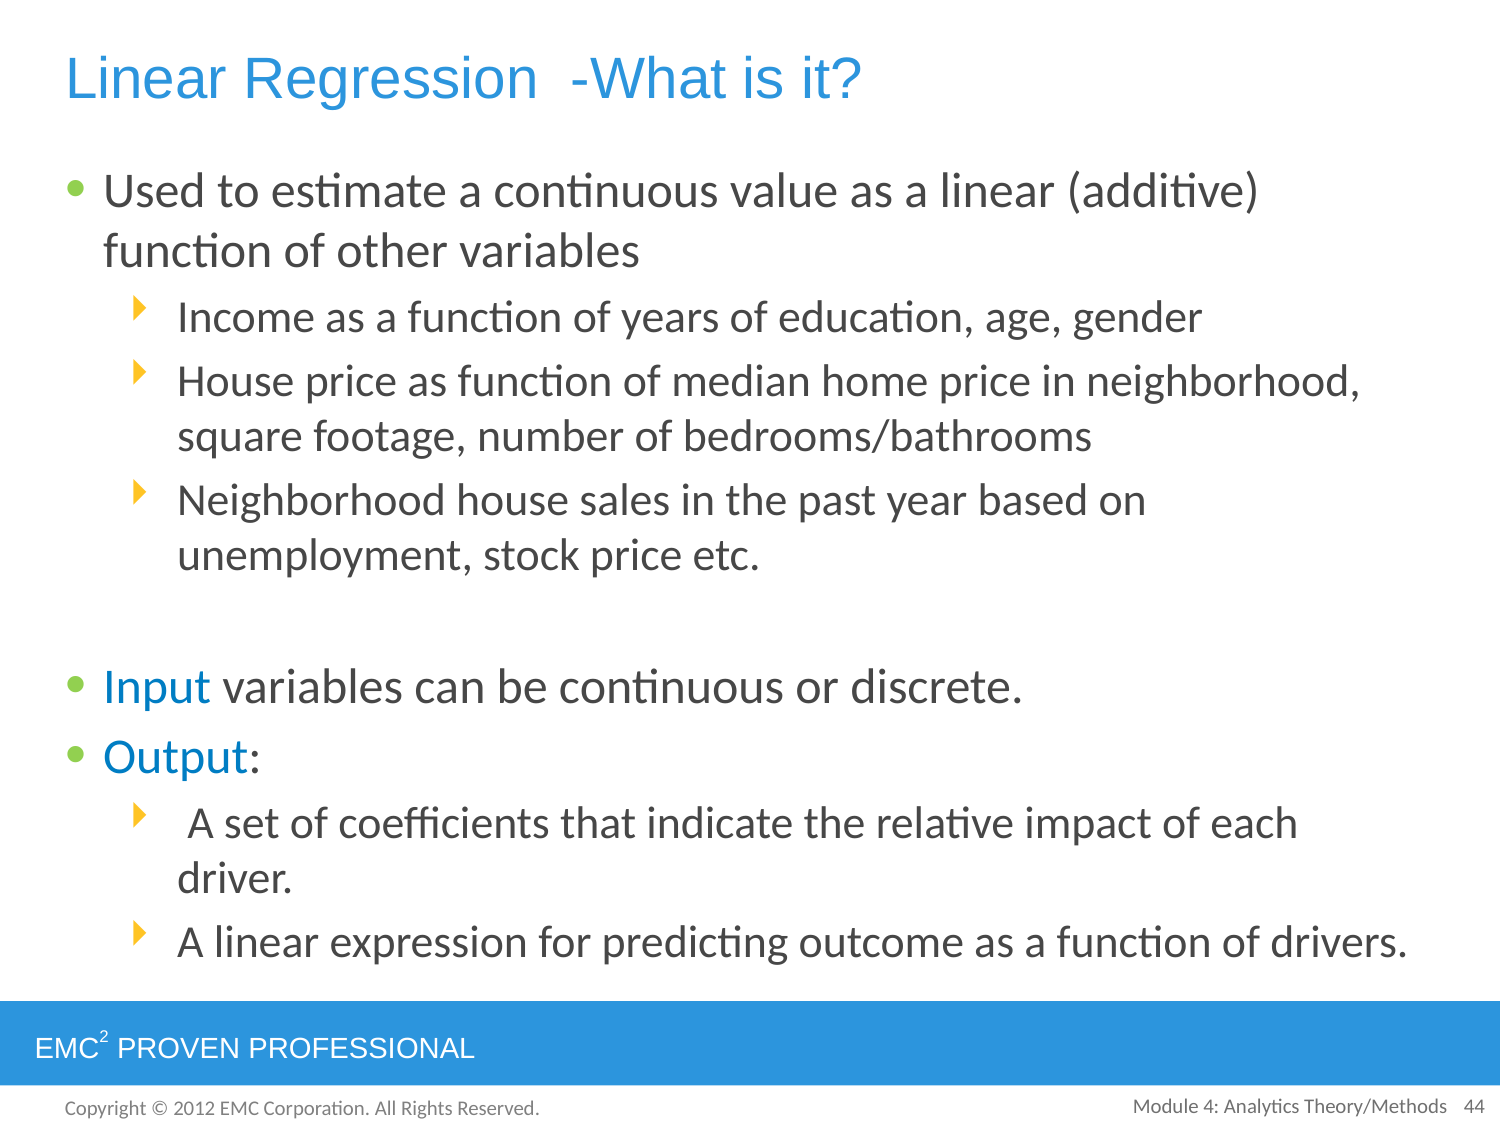

# Linear Regression  -What is it?
Used to estimate a continuous value as a linear (additive) function of other variables
Income as a function of years of education, age, gender
House price as function of median home price in neighborhood, square footage, number of bedrooms/bathrooms
Neighborhood house sales in the past year based on unemployment, stock price etc.

Input variables can be continuous or discrete.
Output:
 A set of coefficients that indicate the relative impact of each driver.
A linear expression for predicting outcome as a function of drivers.
Module 4: Analytics Theory/Methods
44